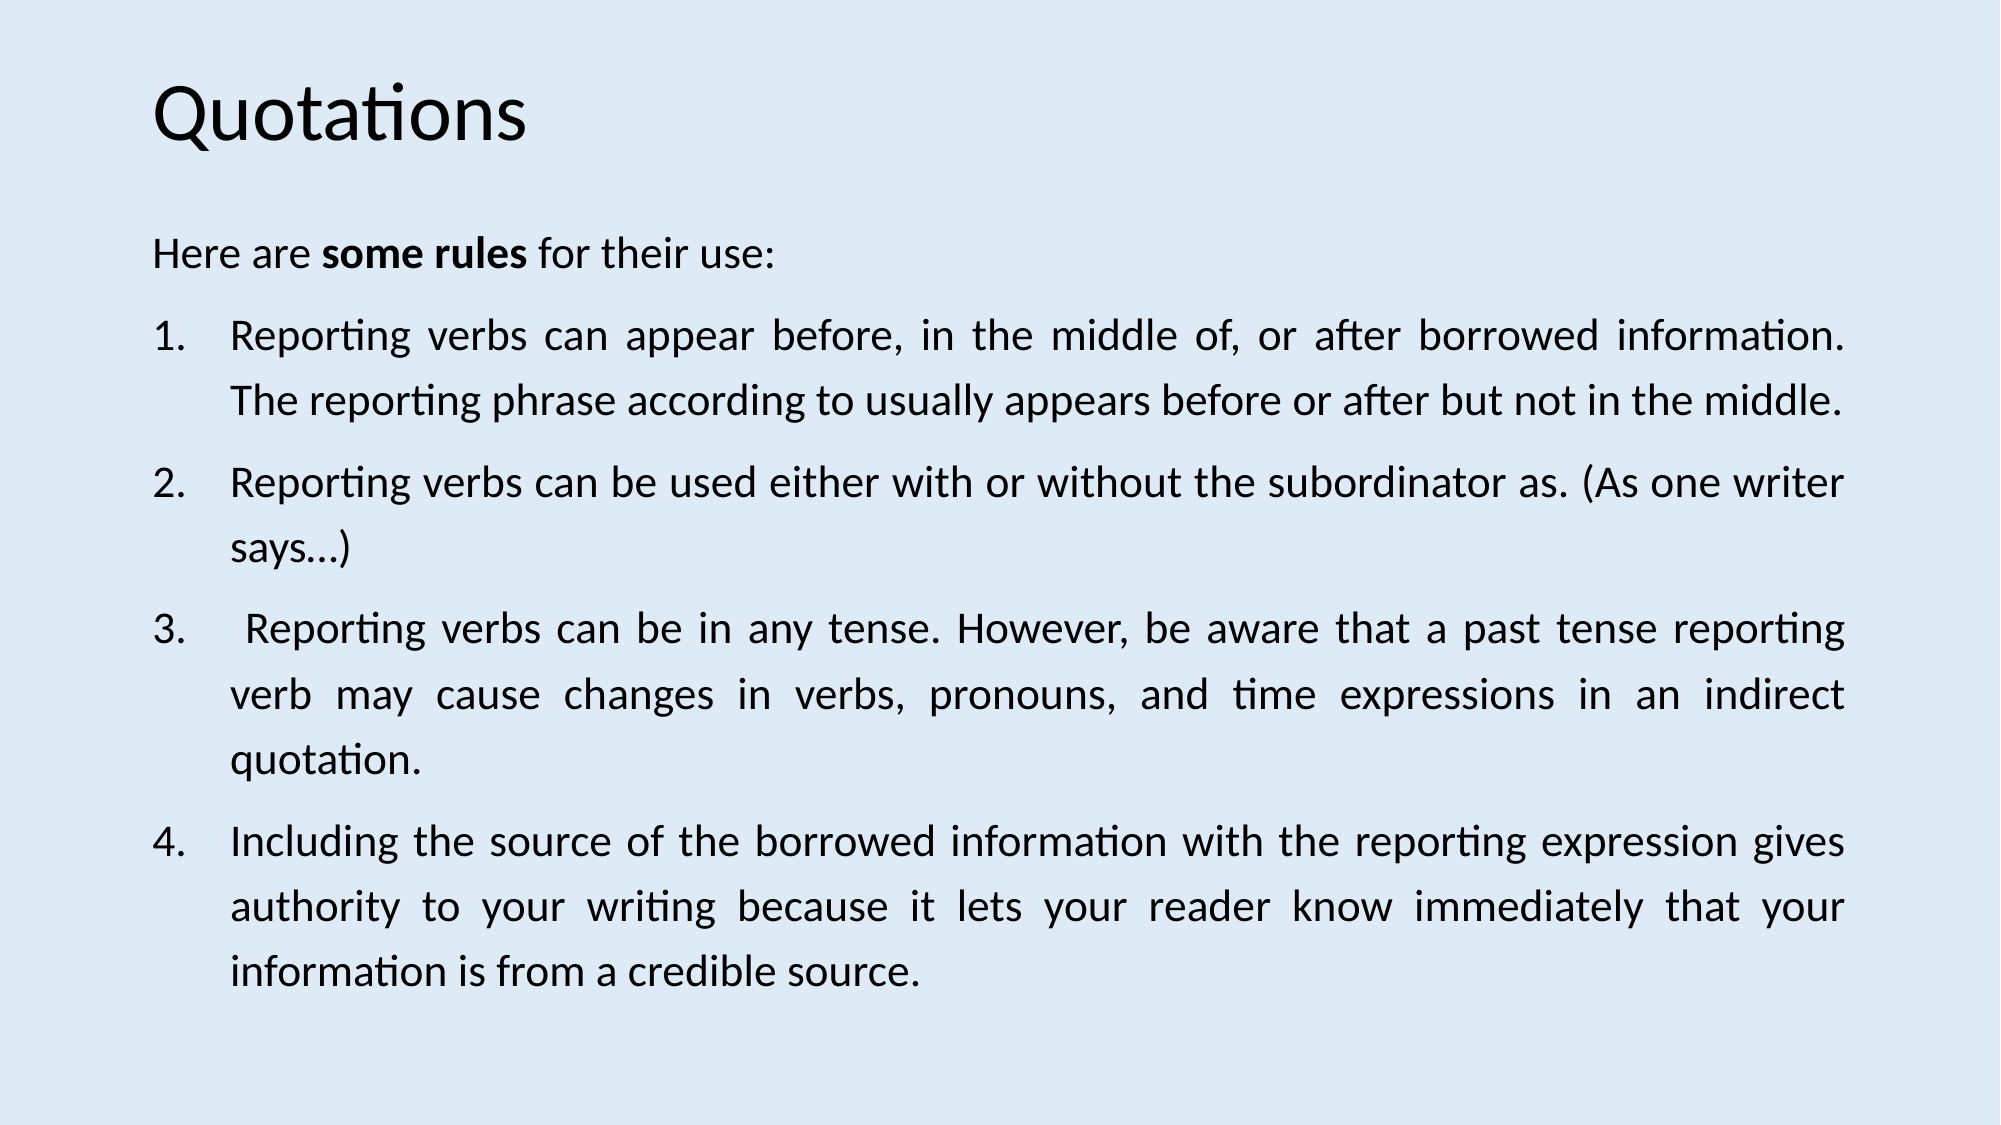

# Quotations
Here are some rules for their use:
Reporting verbs can appear before, in the middle of, or after borrowed information. The reporting phrase according to usually appears before or after but not in the middle.
Reporting verbs can be used either with or without the subordinator as. (As one writer says…)
 Reporting verbs can be in any tense. However, be aware that a past tense reporting verb may cause changes in verbs, pronouns, and time expressions in an indirect quotation.
Including the source of the borrowed information with the reporting expression gives authority to your writing because it lets your reader know immediately that your information is from a credible source.